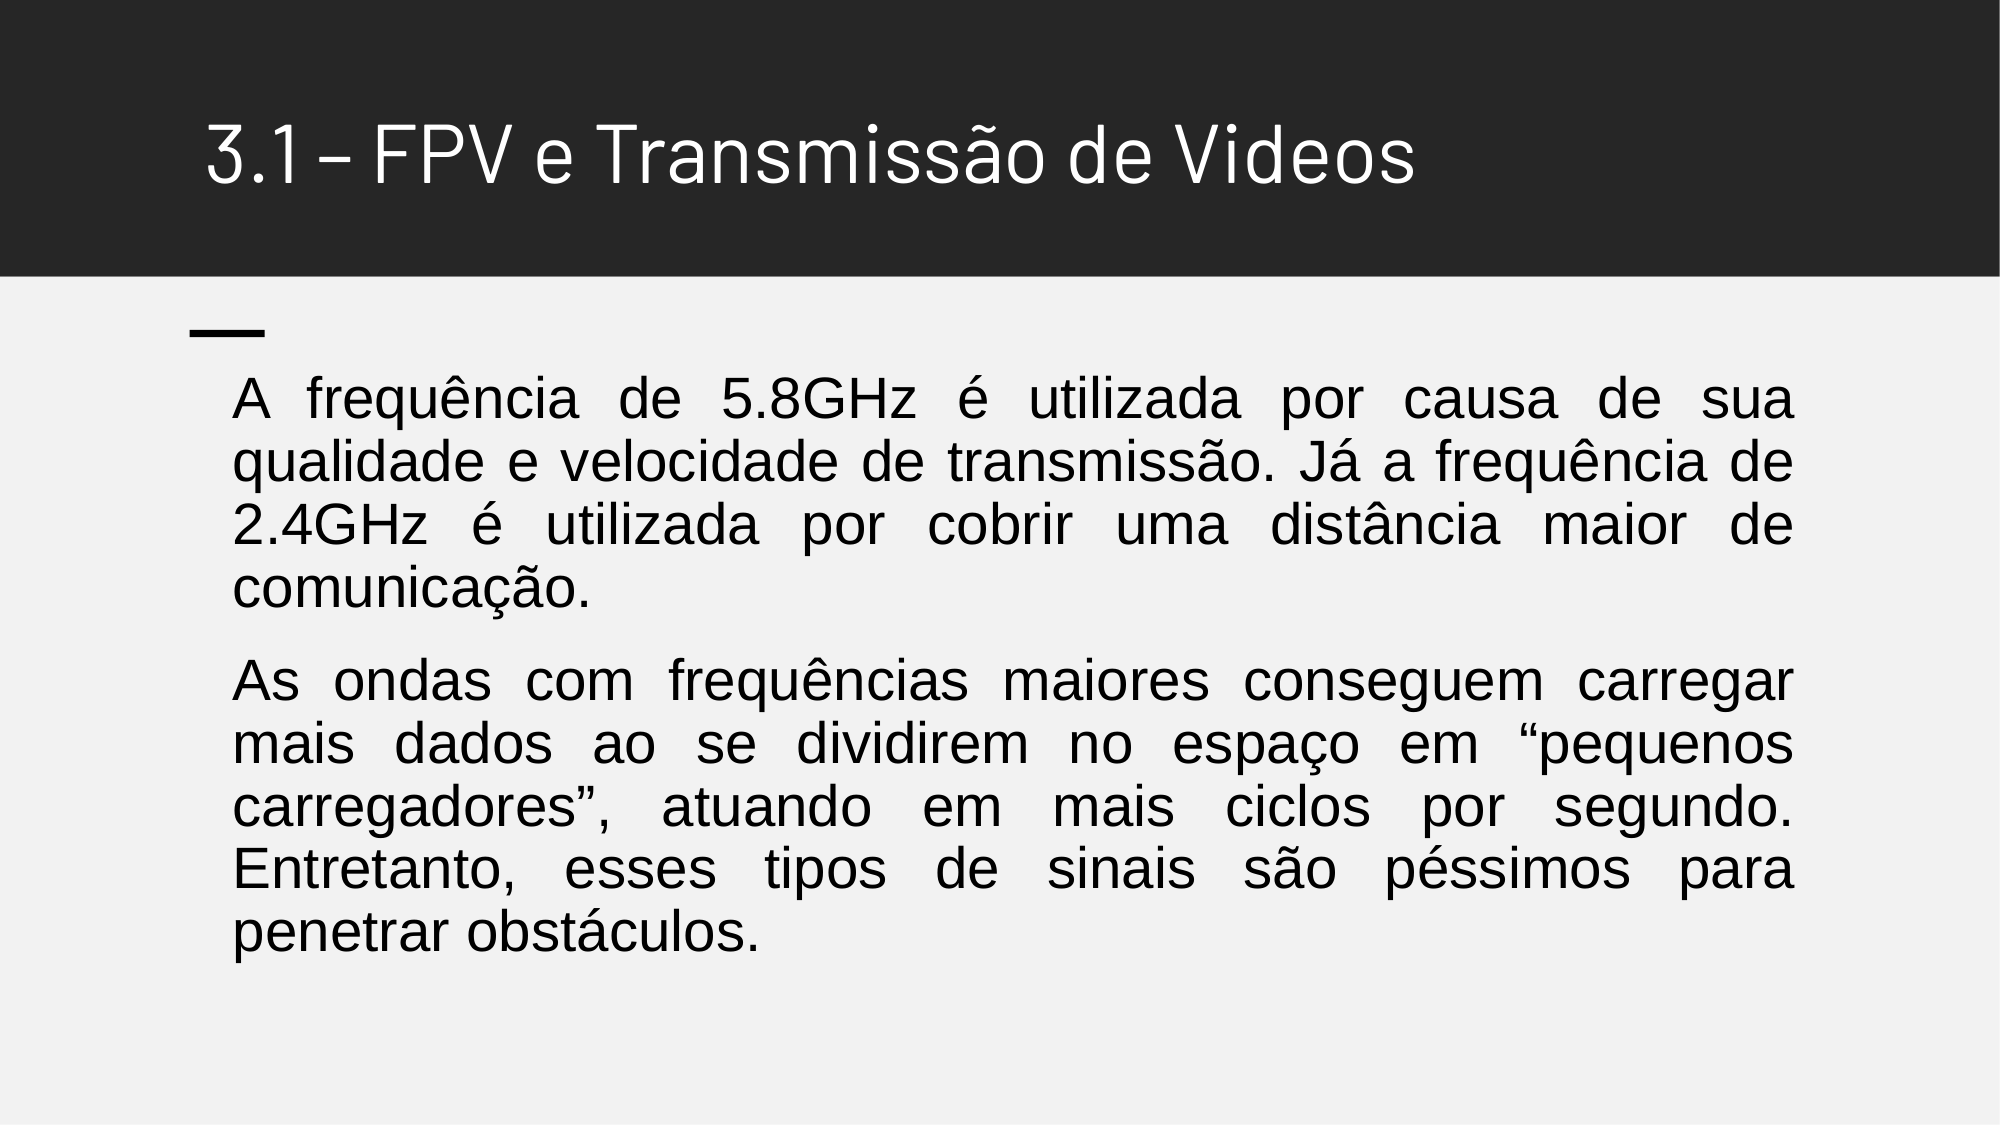

# 3.1 – FPV e Transmissão de Videos

A frequência de 5.8GHz é utilizada por causa de sua qualidade e velocidade de transmissão. Já a frequência de 2.4GHz é utilizada por cobrir uma distância maior de comunicação.
As ondas com frequências maiores conseguem carregar mais dados ao se dividirem no espaço em “pequenos carregadores”, atuando em mais ciclos por segundo. Entretanto, esses tipos de sinais são péssimos para penetrar obstáculos.